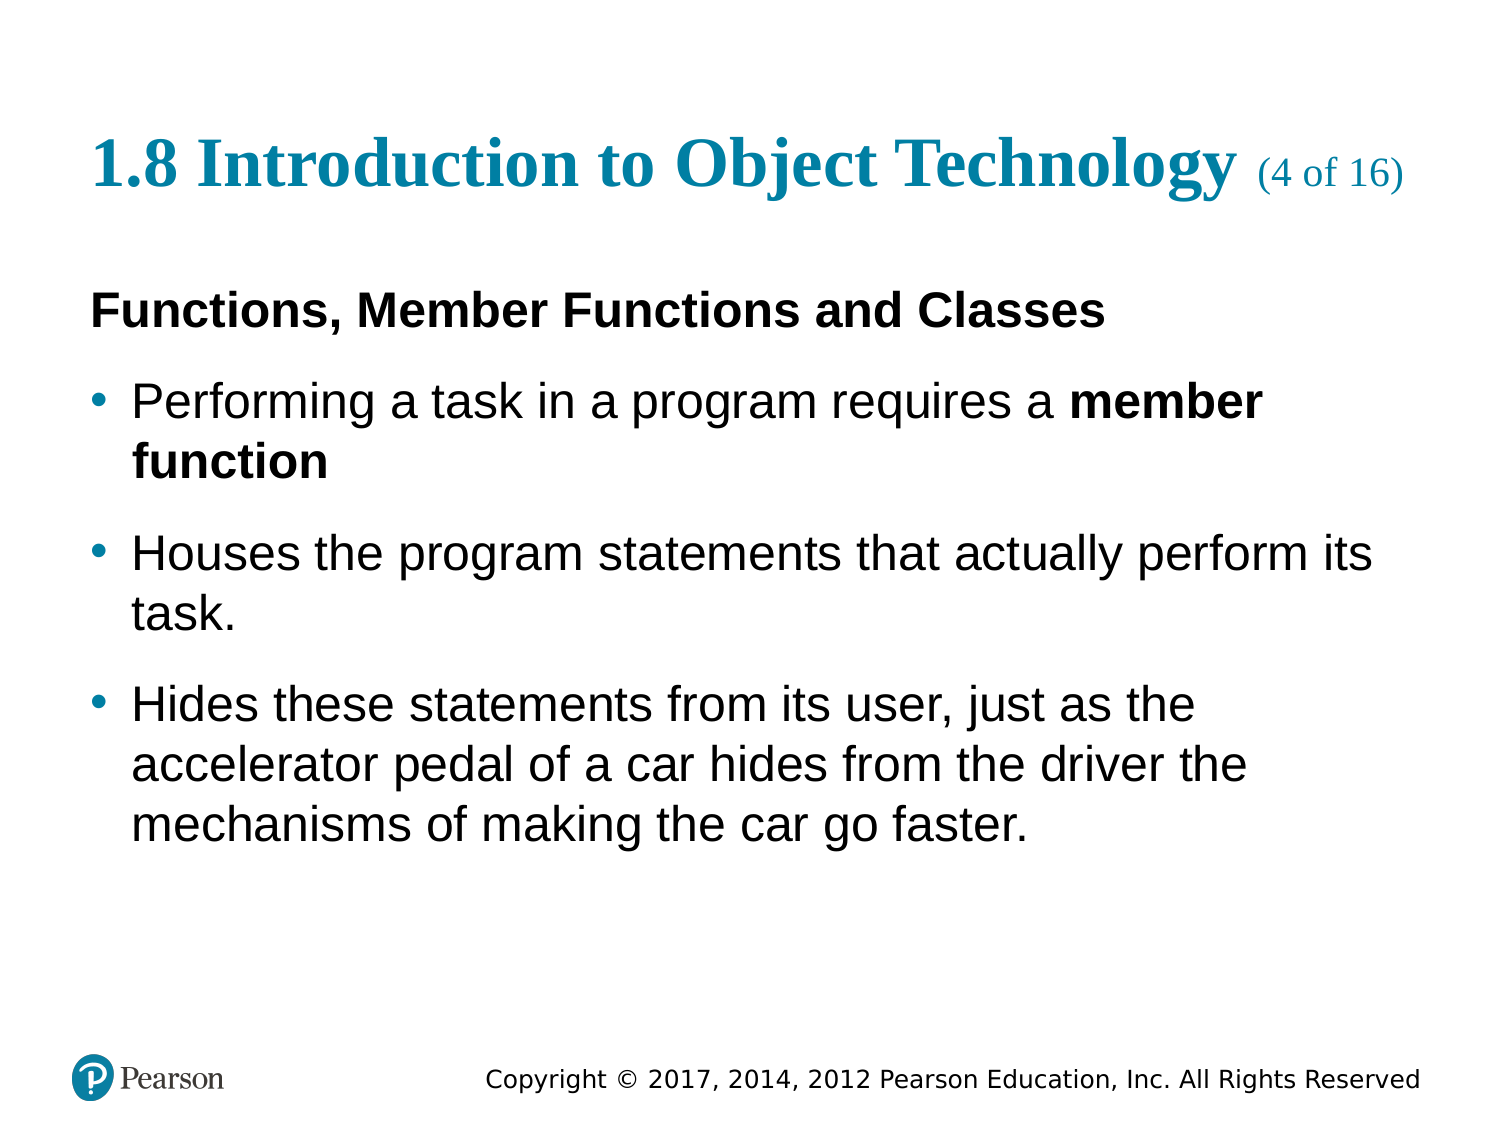

# 1.8 Introduction to Object Technology (4 of 16)
Functions, Member Functions and Classes
Performing a task in a program requires a member function
Houses the program statements that actually perform its task.
Hides these statements from its user, just as the accelerator pedal of a car hides from the driver the mechanisms of making the car go faster.